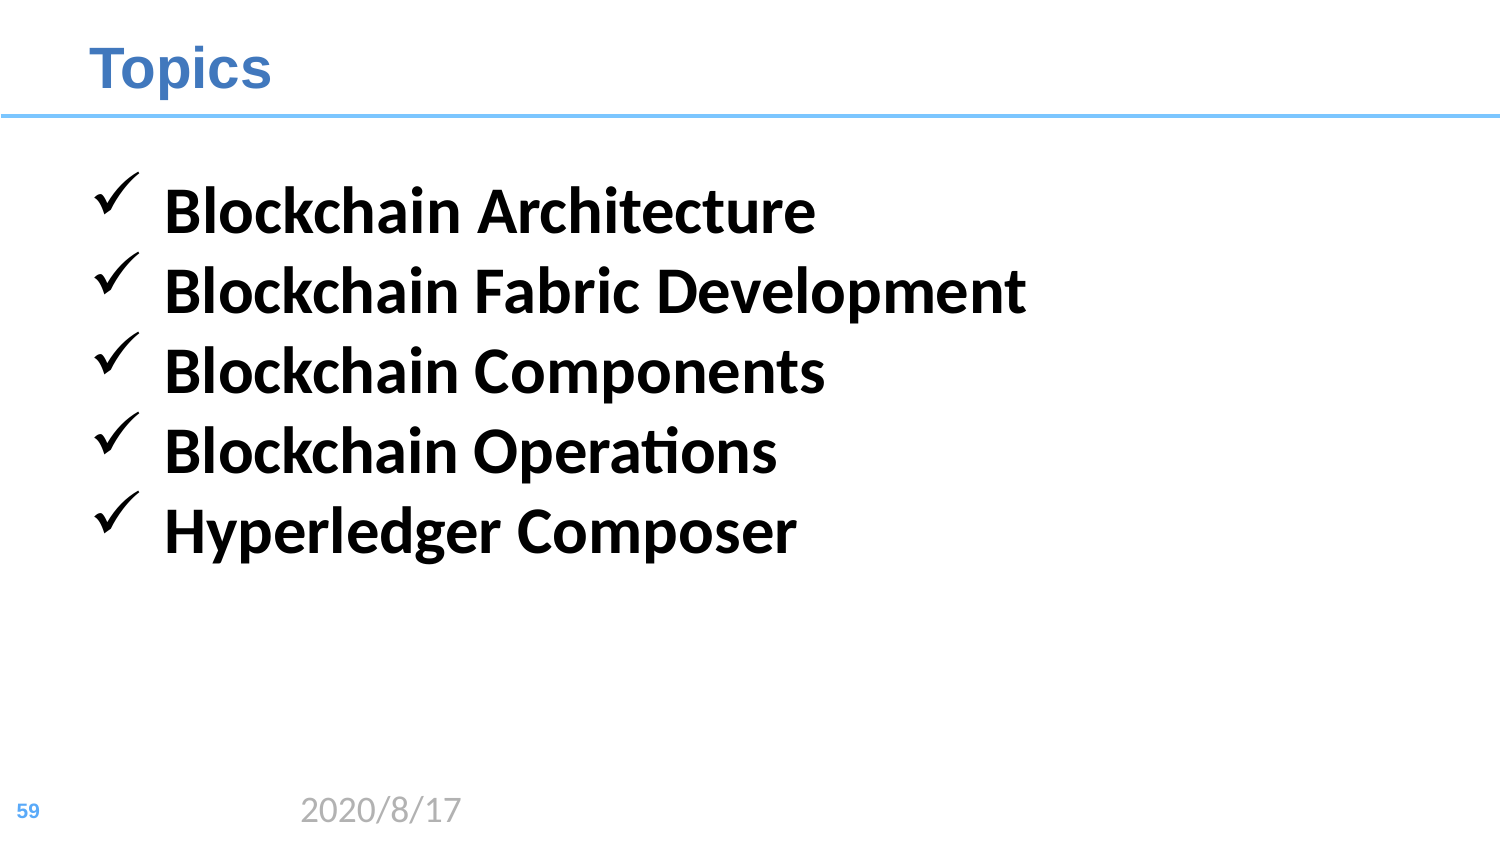

# Topics
Blockchain Architecture
Blockchain Fabric Development
Blockchain Components
Blockchain Operations
Hyperledger Composer
2020/8/17
59